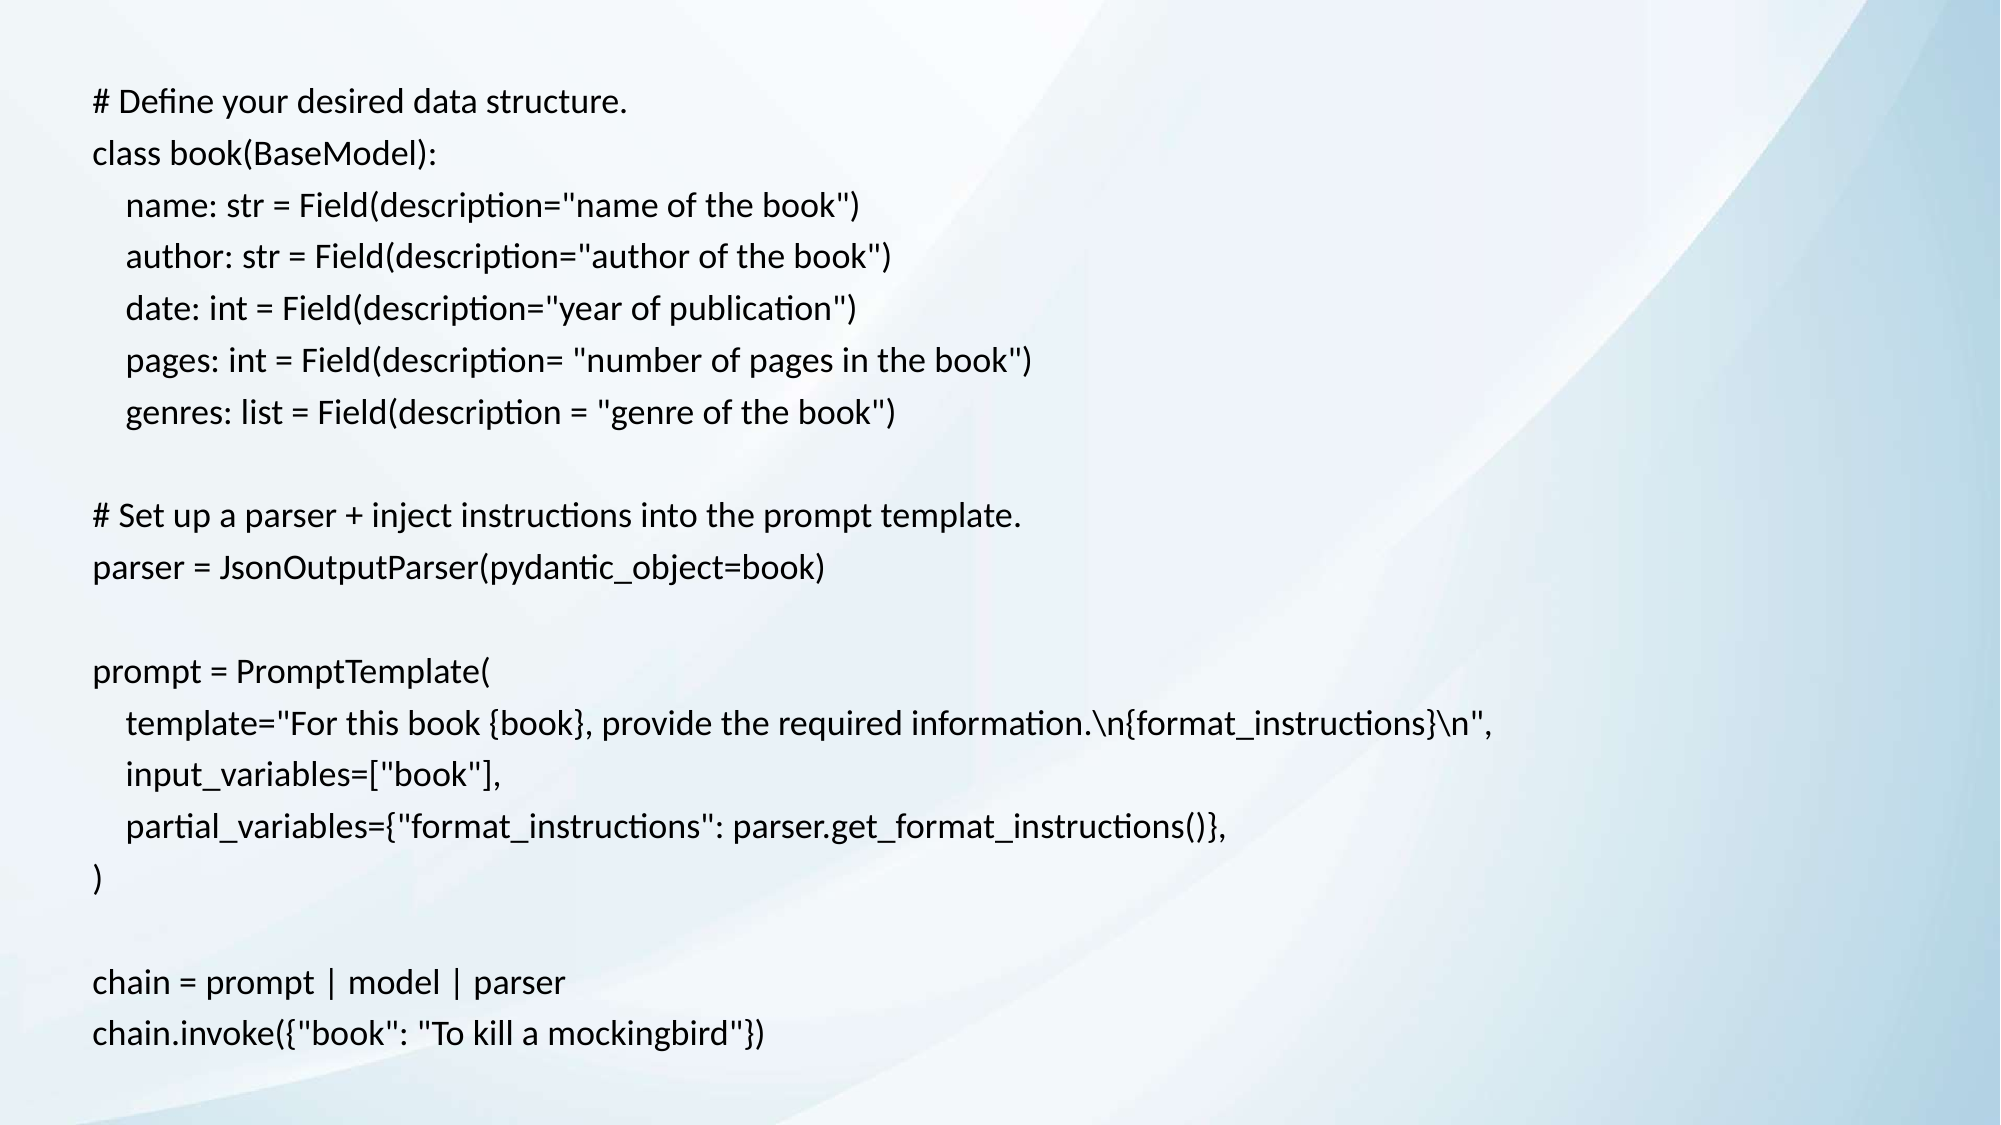

# Define your desired data structure.
class book(BaseModel):
    name: str = Field(description="name of the book")
    author: str = Field(description="author of the book")
    date: int = Field(description="year of publication")
    pages: int = Field(description= "number of pages in the book")
    genres: list = Field(description = "genre of the book")

# Set up a parser + inject instructions into the prompt template.
parser = JsonOutputParser(pydantic_object=book)

prompt = PromptTemplate(
    template="For this book {book}, provide the required information.\n{format_instructions}\n",
    input_variables=["book"],
    partial_variables={"format_instructions": parser.get_format_instructions()},
)

chain = prompt | model | parser
chain.invoke({"book": "To kill a mockingbird"})